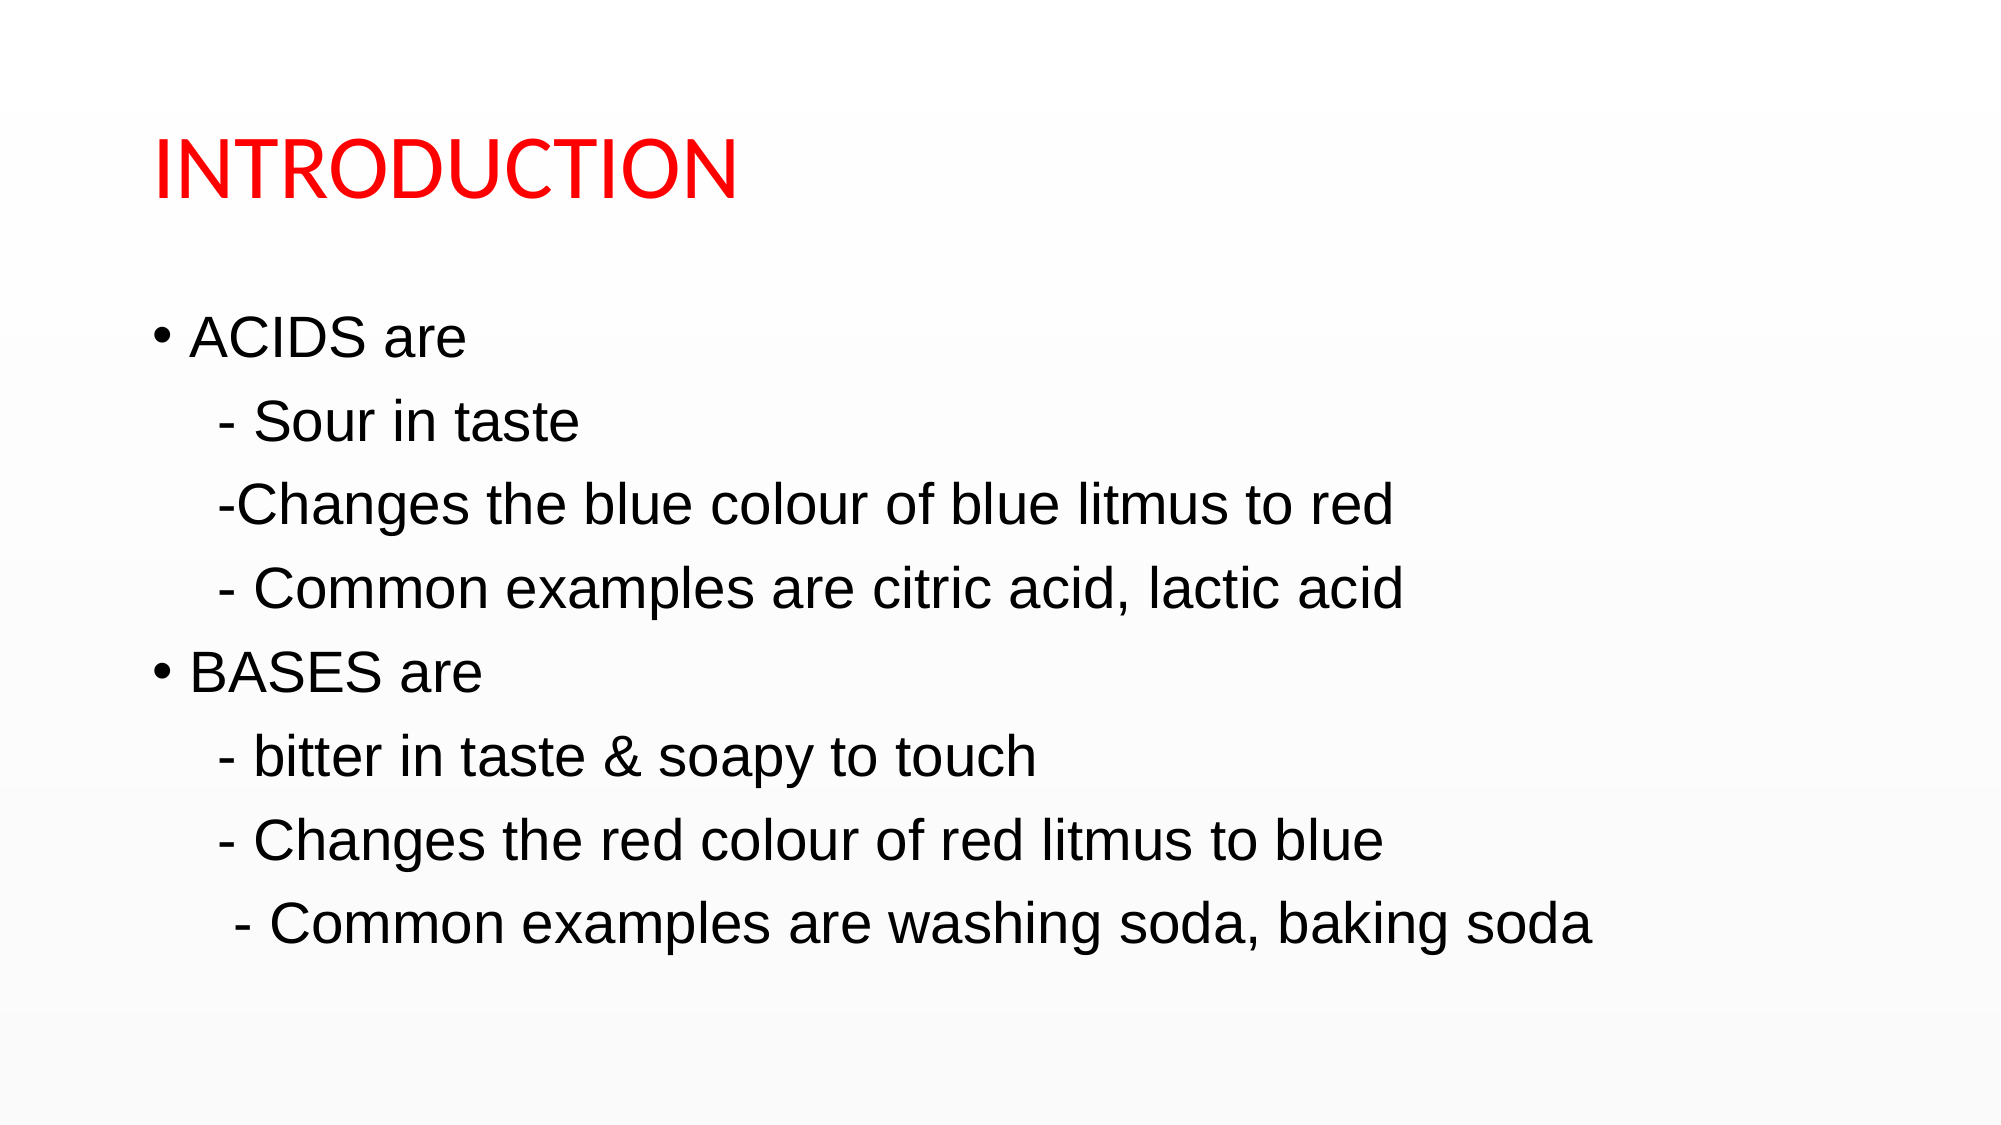

# INTRODUCTION
ACIDS are
    - Sour in taste
    -Changes the blue colour of blue litmus to red
    - Common examples are citric acid, lactic acid
BASES are
    - bitter in taste & soapy to touch
    - Changes the red colour of red litmus to blue
     - Common examples are washing soda, baking soda